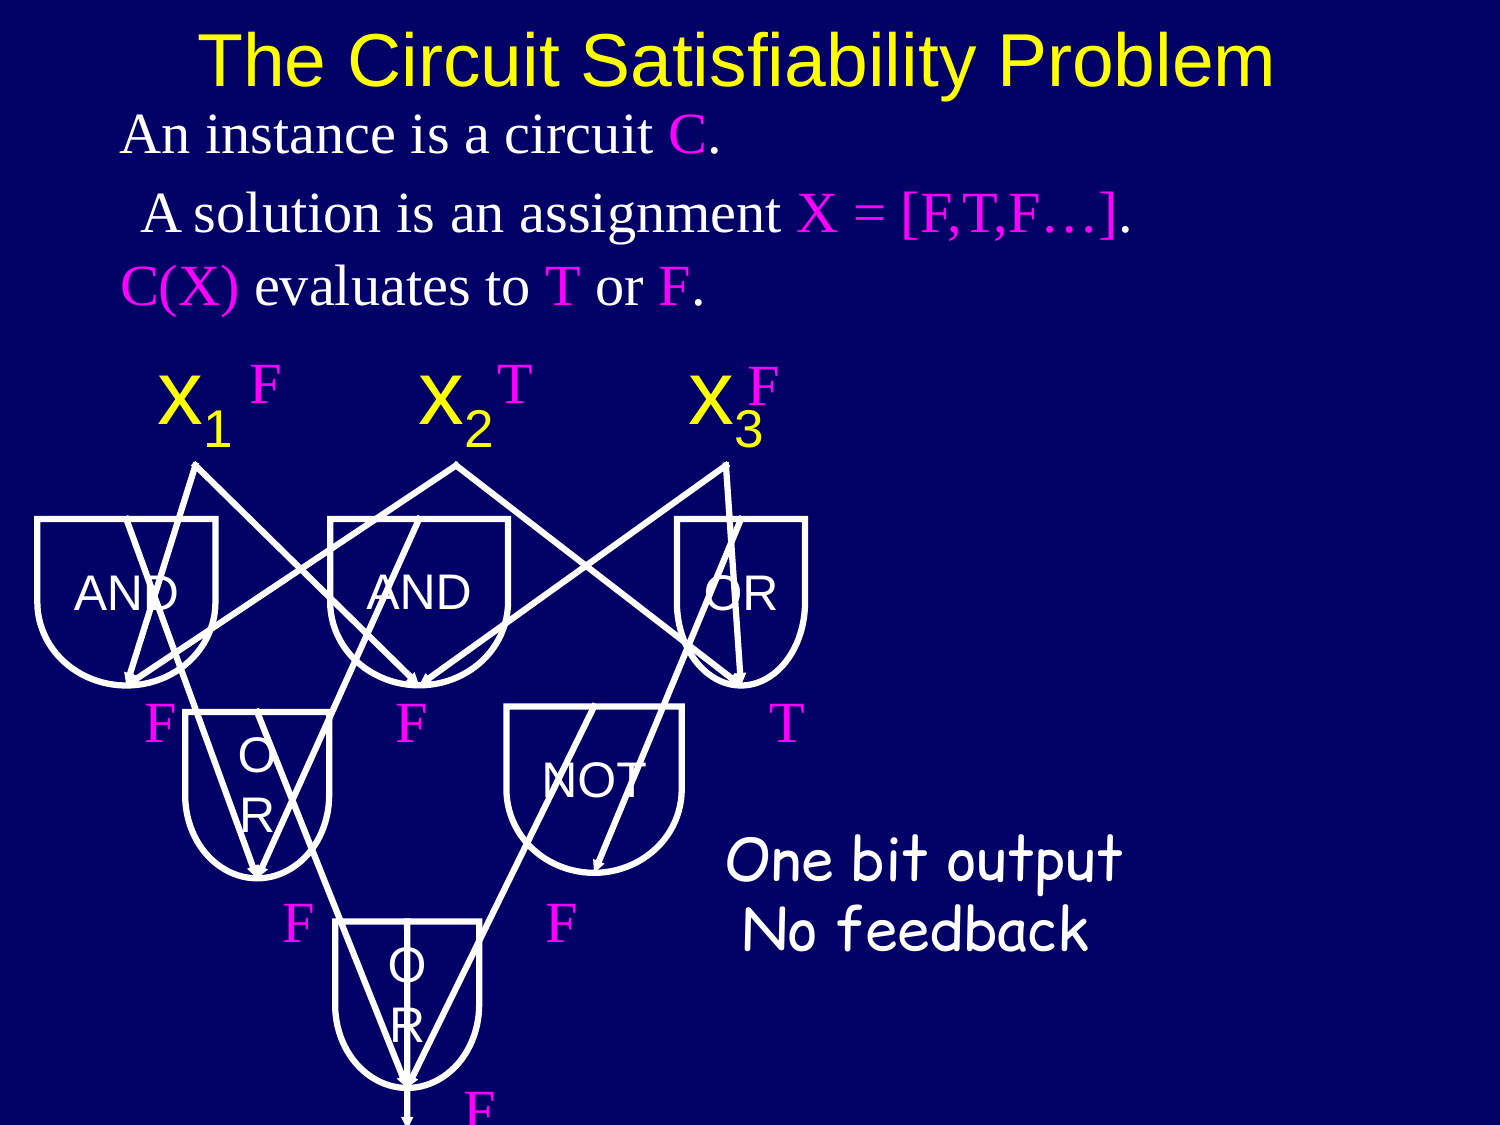

# The Circuit Satisfiability Problem
An instance is a circuit C.
A solution is an assignment X = [F,T,F…].
C(X) evaluates to T or F.

x1
x2
x3
AND
AND
OR
NOT
OR
OR
 F
T
F
F
F
T
F
F
F
One bit output
No feedback